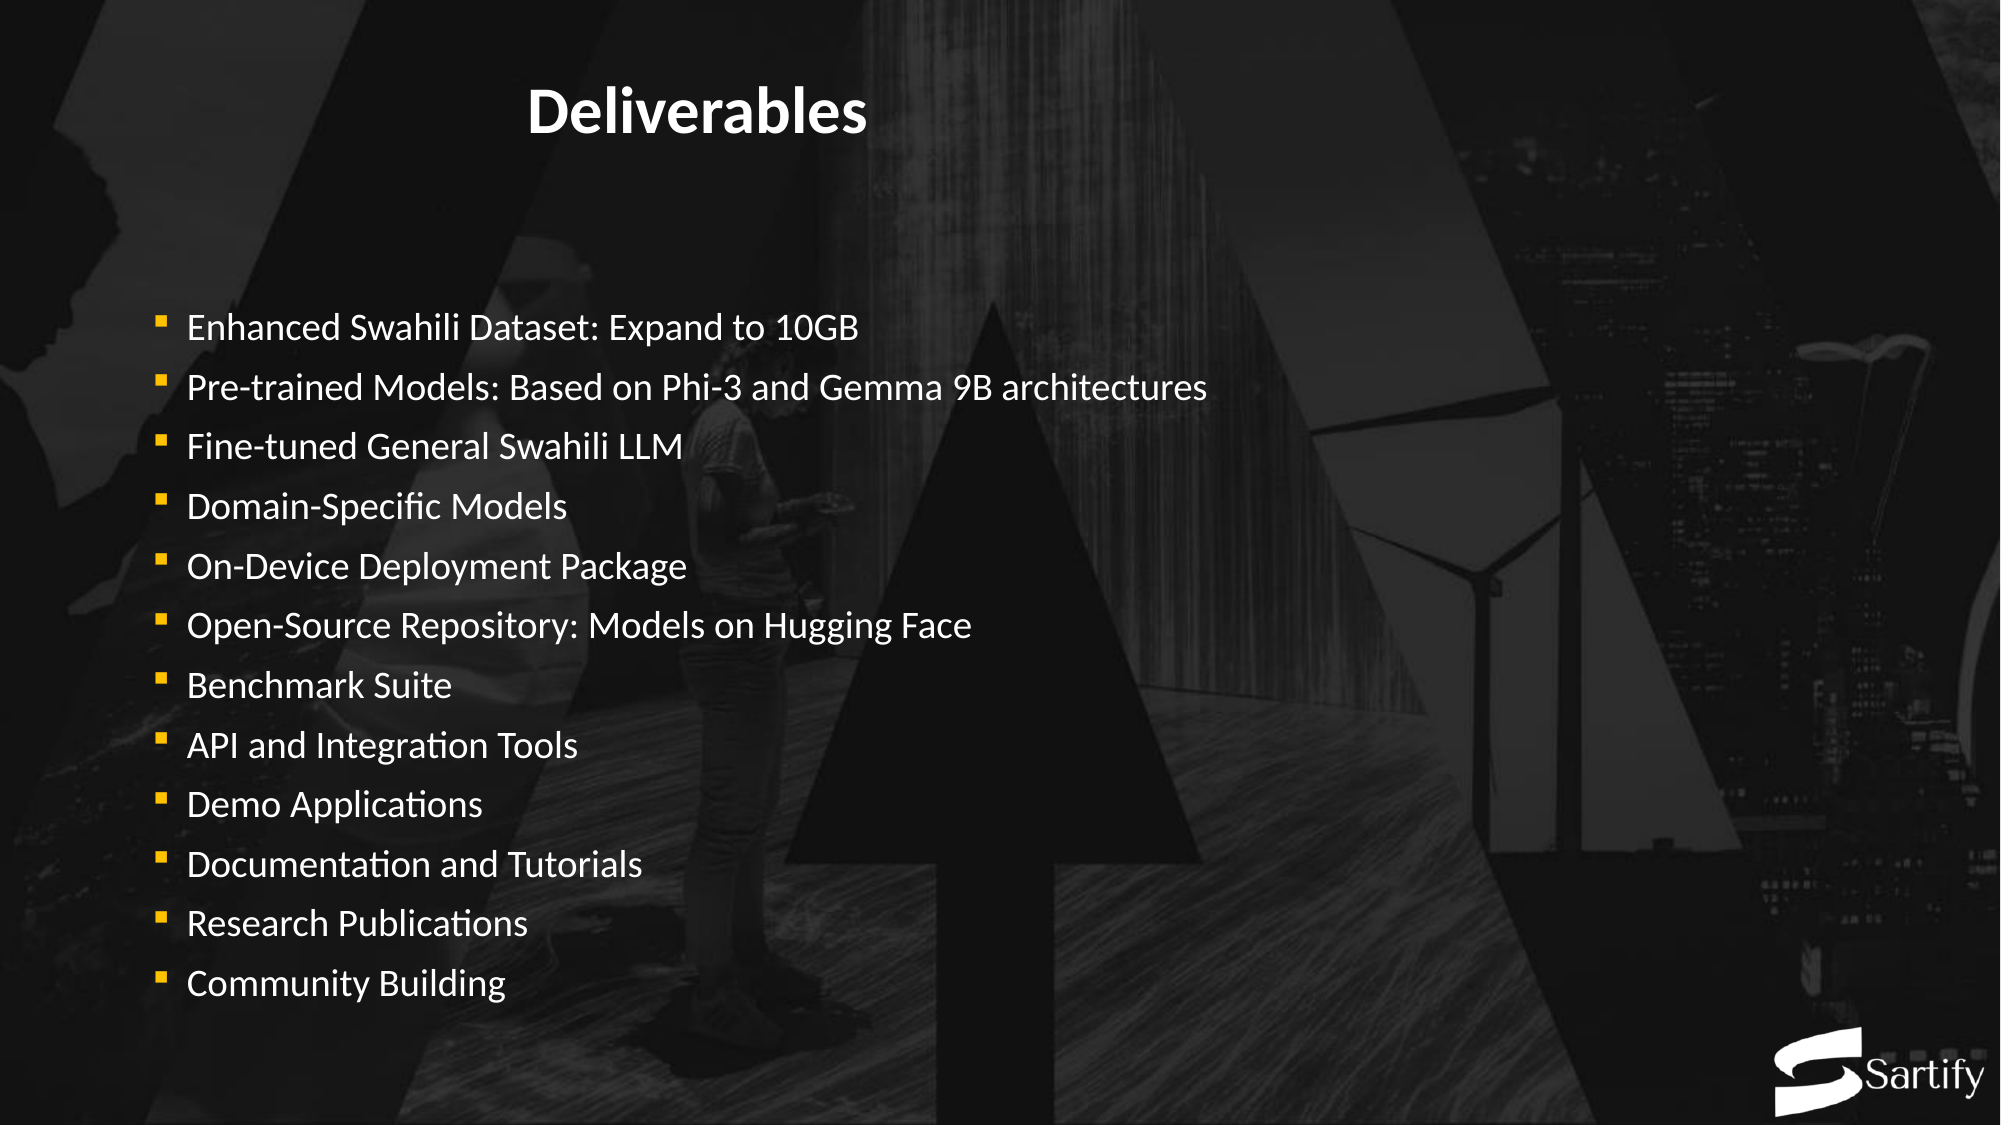

# Deliverables
Enhanced Swahili Dataset: Expand to 10GB
Pre-trained Models: Based on Phi-3 and Gemma 9B architectures
Fine-tuned General Swahili LLM
Domain-Specific Models
On-Device Deployment Package
Open-Source Repository: Models on Hugging Face
Benchmark Suite
API and Integration Tools
Demo Applications
Documentation and Tutorials
Research Publications
Community Building